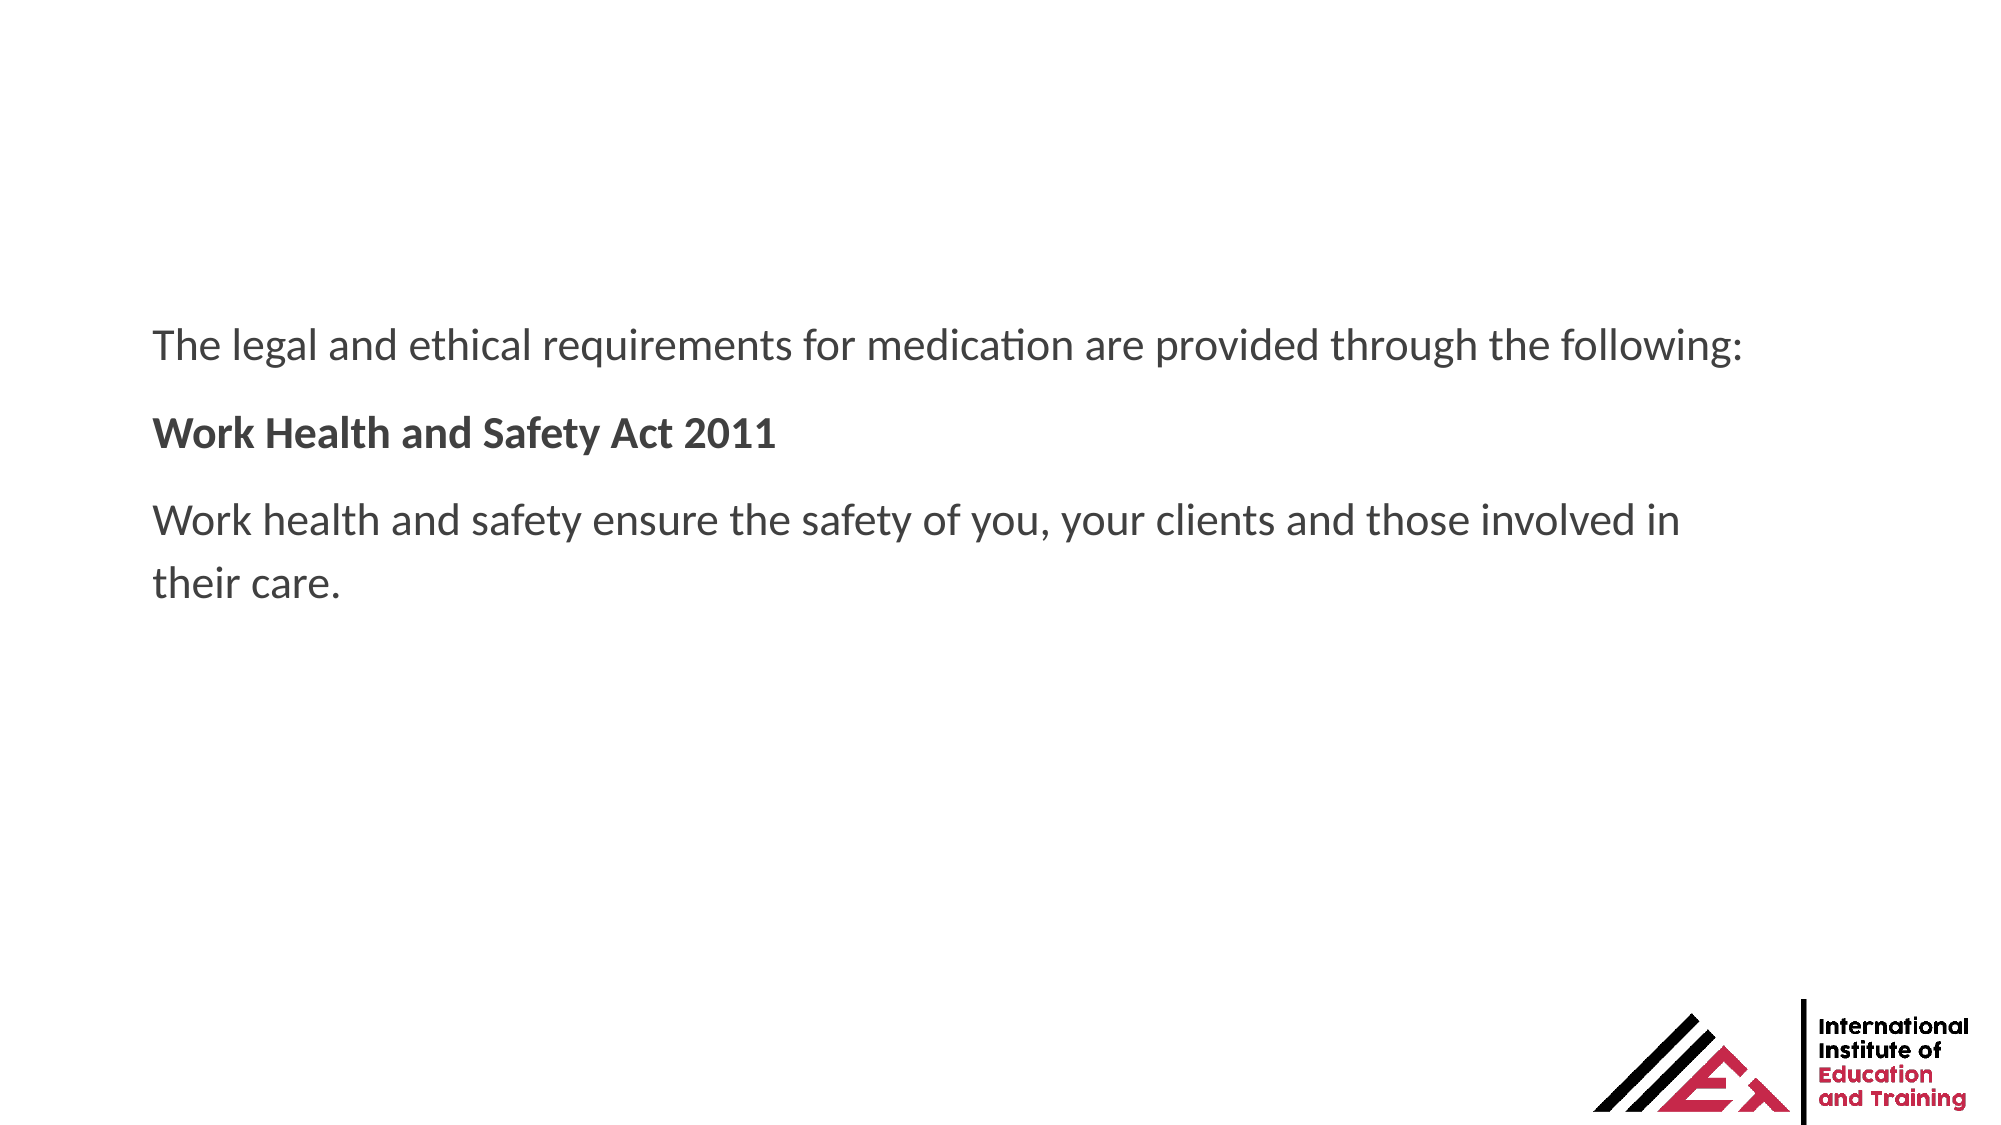

The legal and ethical requirements for medication are provided through the following:
Work Health and Safety Act 2011
Work health and safety ensure the safety of you, your clients and those involved in their care.